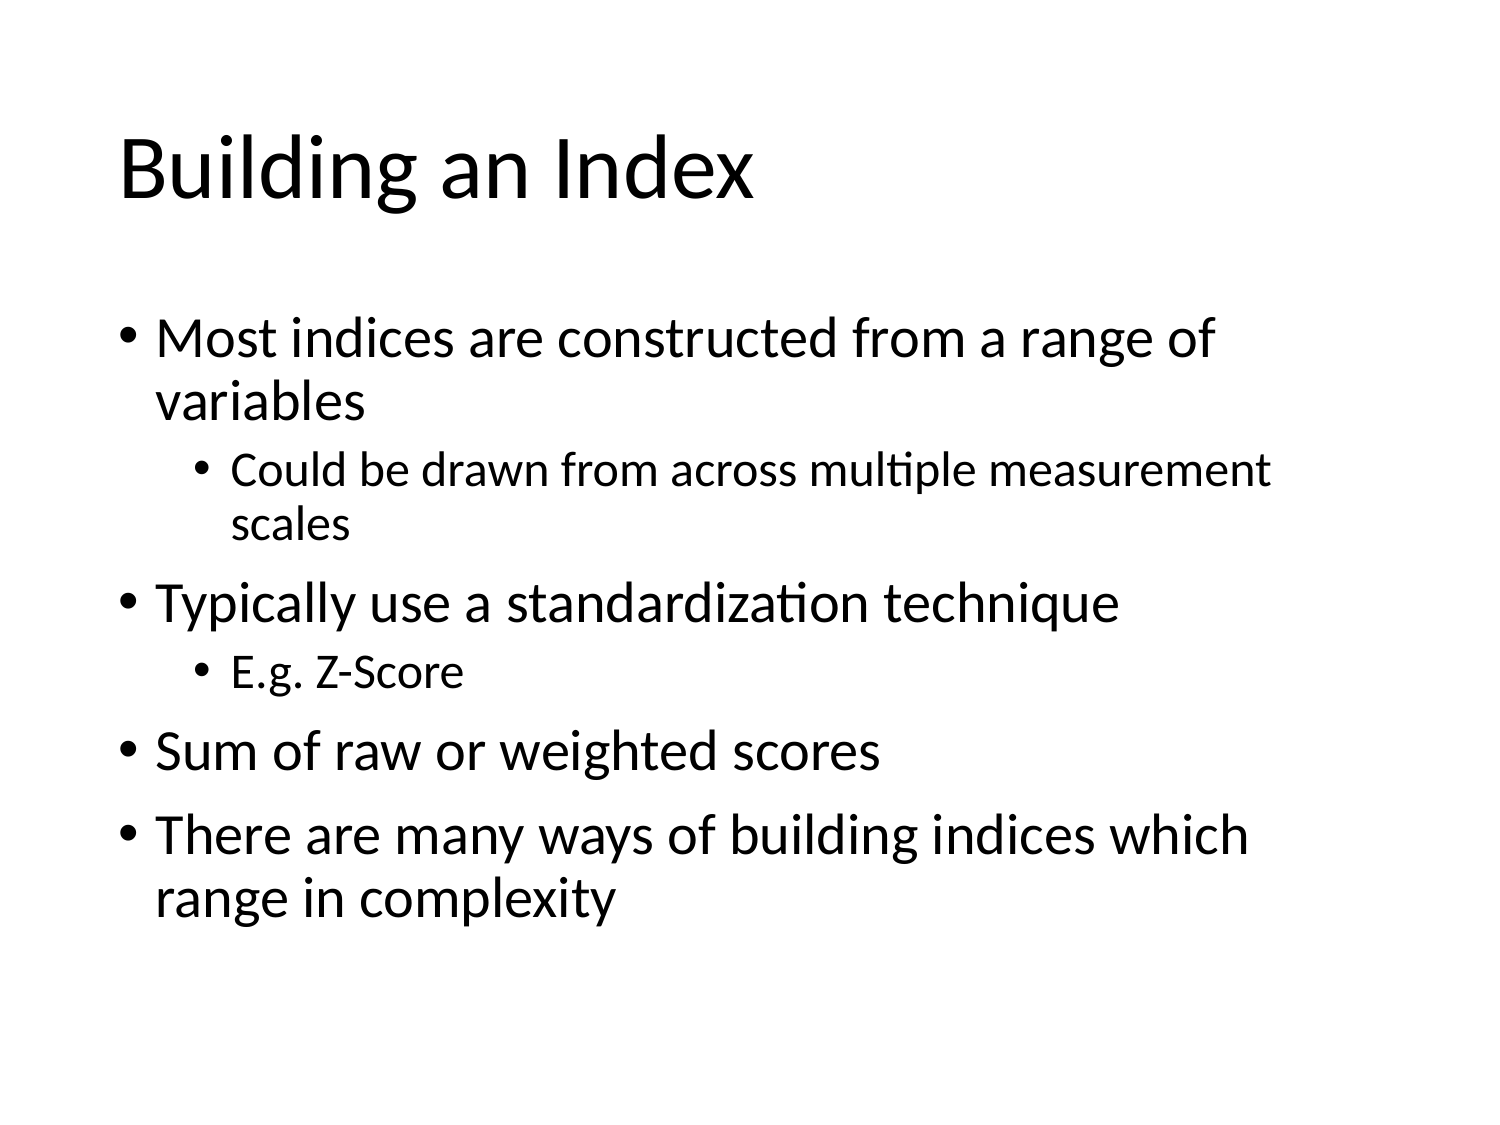

# Building an Index
Most indices are constructed from a range of variables
Could be drawn from across multiple measurement scales
Typically use a standardization technique
E.g. Z-Score
Sum of raw or weighted scores
There are many ways of building indices which range in complexity